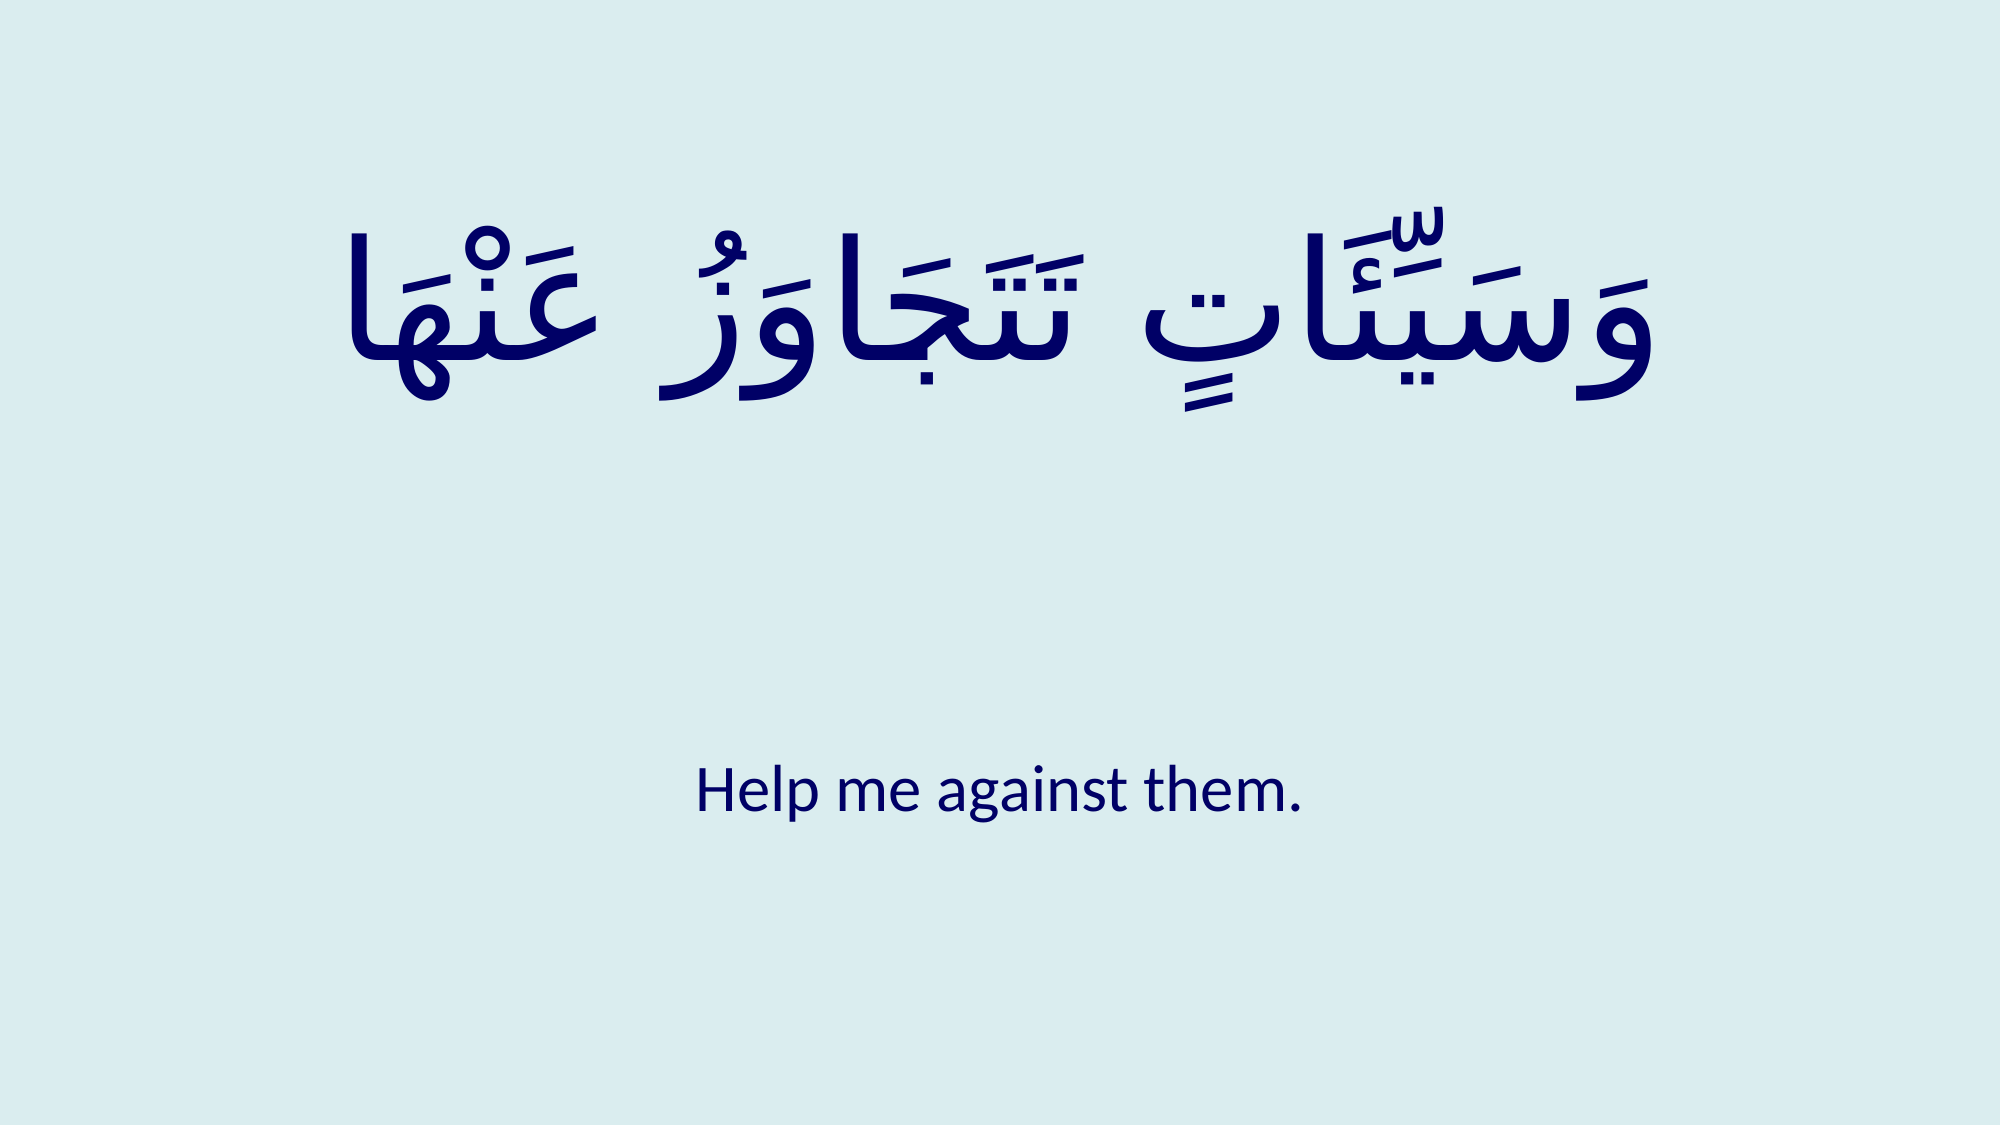

# وَسَيِّئَاتٍ تَتَجَاوَزُ عَنْهَا
Help me against them.